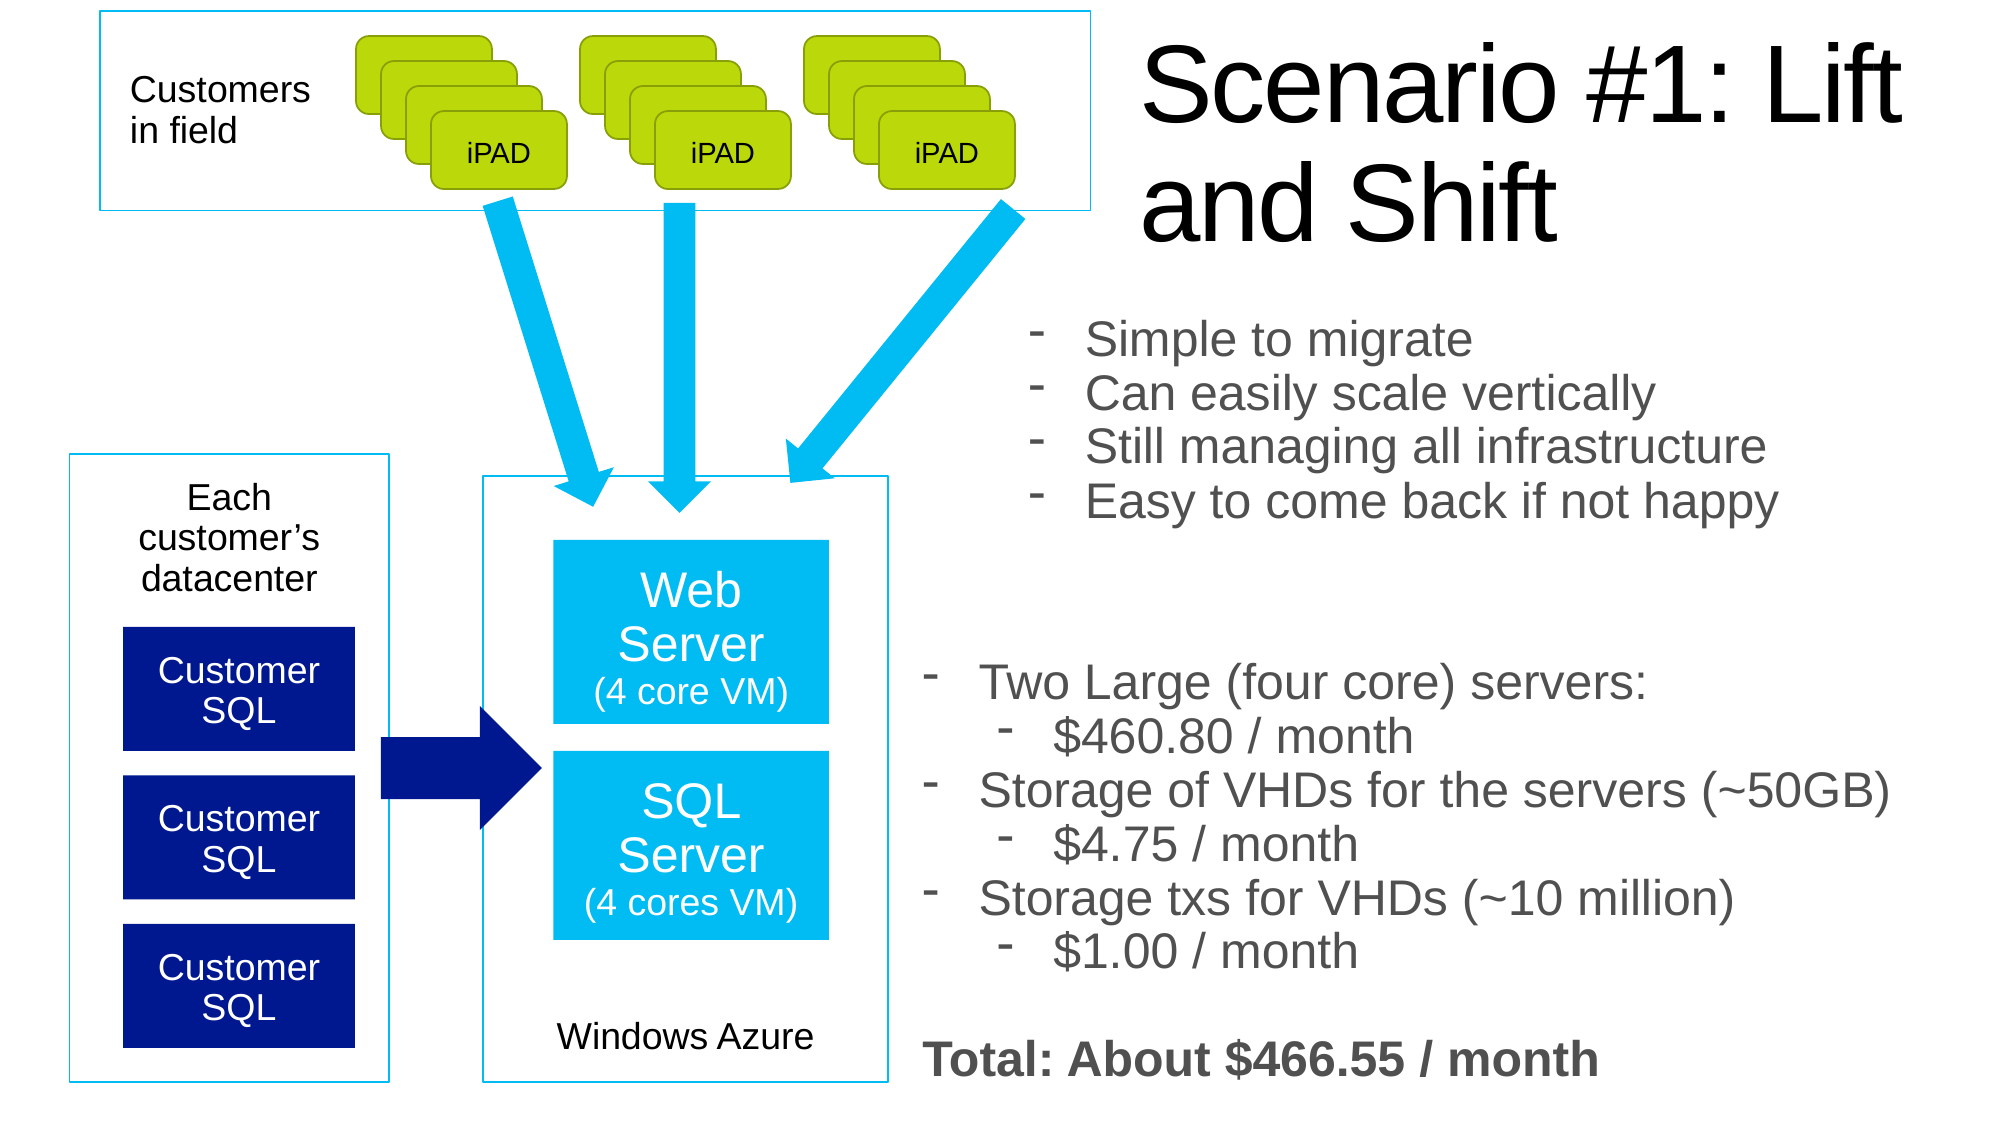

Customers
in field
iPAD
iPAD
iPAD
iPAD
iPAD
iPAD
iPAD
iPAD
iPAD
iPAD
iPAD
iPAD

# Scenario #1: Lift and Shift
Simple to migrate
Can easily scale vertically
Still managing all infrastructure
Easy to come back if not happy

Each customer’s datacenter
Customer SQL

Customer SQL

Customer SQL

Windows Azure
Web
Server
(4 core VM)
SQL
Server
(4 cores VM)

Two Large (four core) servers:
$460.80 / month
Storage of VHDs for the servers (~50GB)
$4.75 / month
Storage txs for VHDs (~10 million)
$1.00 / month

Total: About $466.55 / month